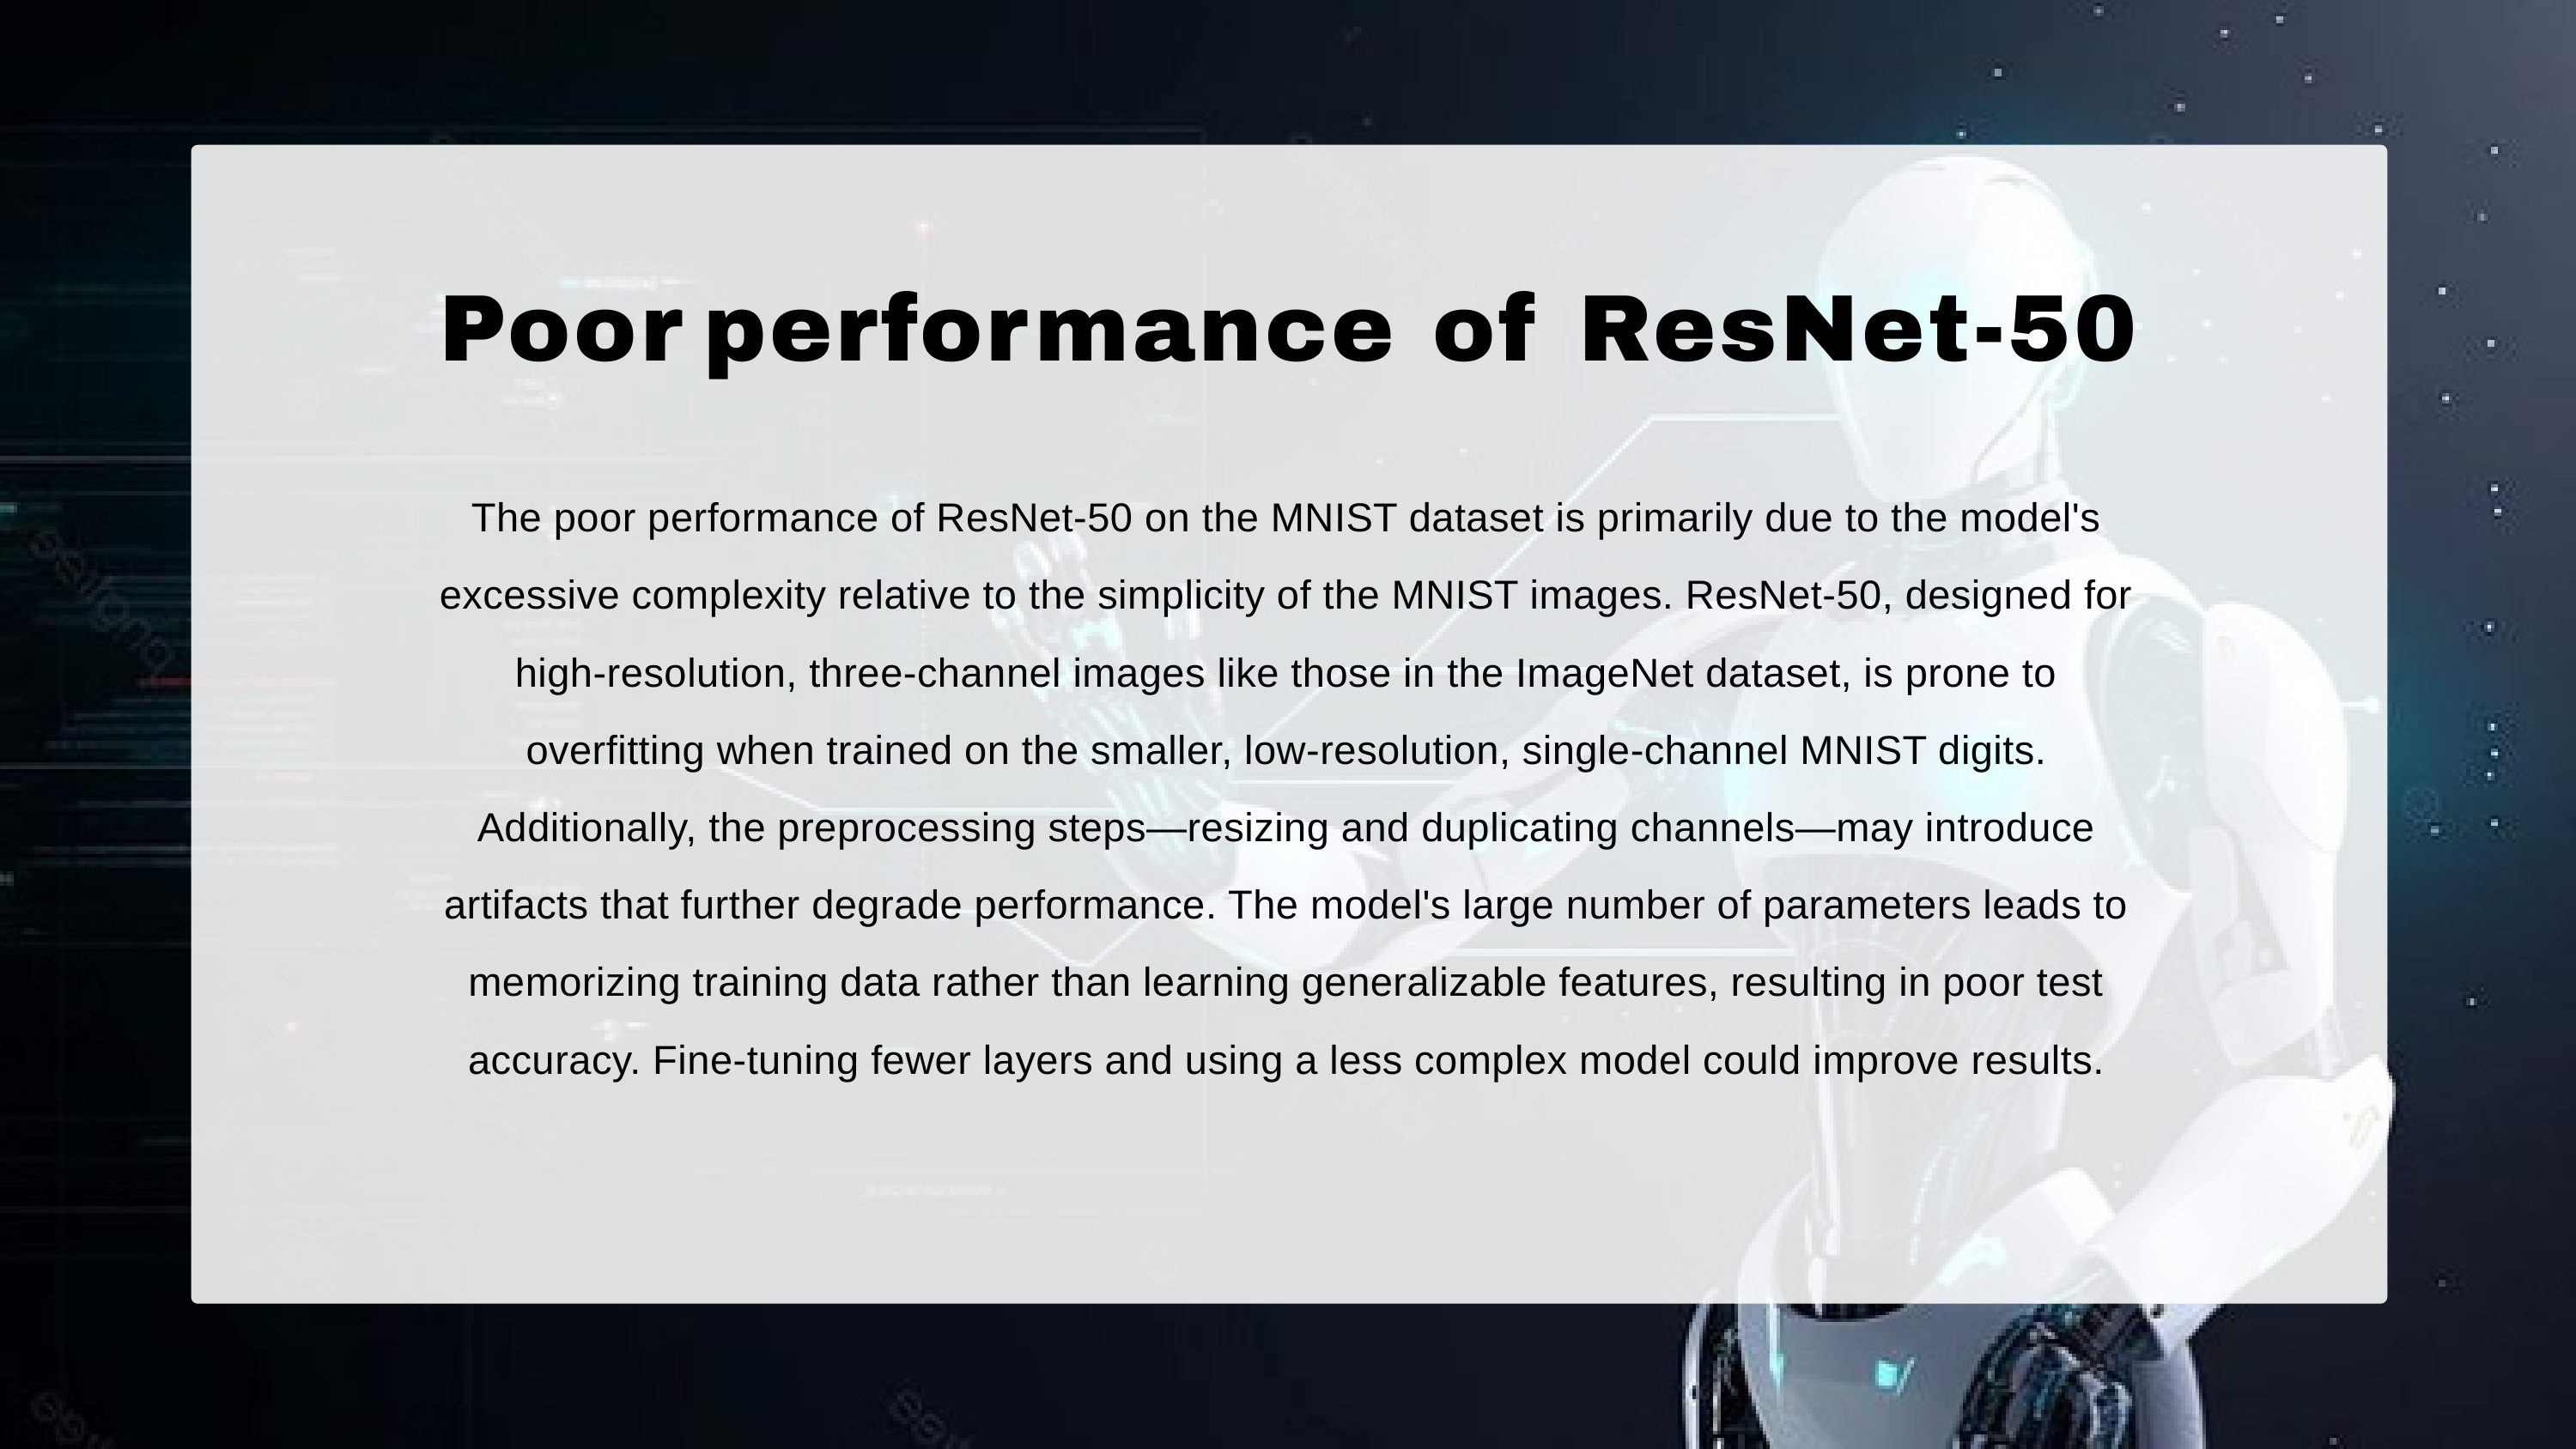

Poor performance of ResNet-50
The poor performance of ResNet-50 on the MNIST dataset is primarily due to the model's excessive complexity relative to the simplicity of the MNIST images. ResNet-50, designed for high-resolution, three-channel images like those in the ImageNet dataset, is prone to overfitting when trained on the smaller, low-resolution, single-channel MNIST digits. Additionally, the preprocessing steps—resizing and duplicating channels—may introduce artifacts that further degrade performance. The model's large number of parameters leads to memorizing training data rather than learning generalizable features, resulting in poor test accuracy. Fine-tuning fewer layers and using a less complex model could improve results.